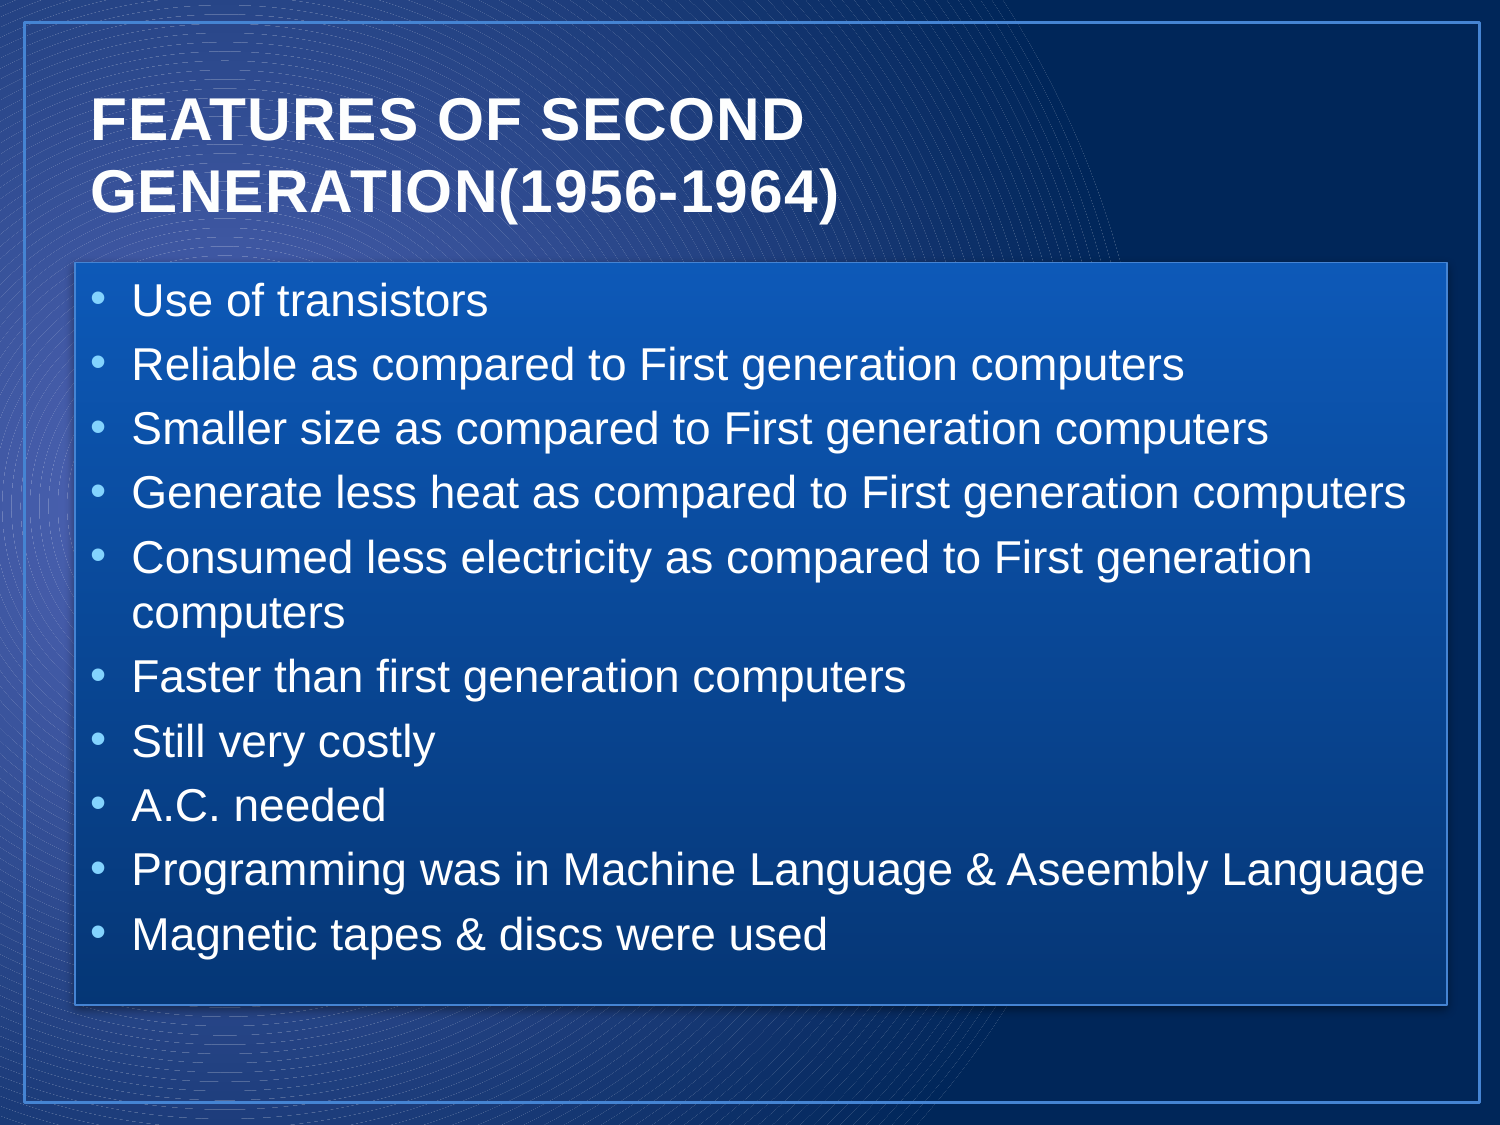

# FEATURES OF SECOND GENERATION(1956-1964)
Use of transistors
Reliable as compared to First generation computers
Smaller size as compared to First generation computers
Generate less heat as compared to First generation computers
Consumed less electricity as compared to First generation computers
Faster than first generation computers
Still very costly
A.C. needed
Programming was in Machine Language & Aseembly Language
Magnetic tapes & discs were used